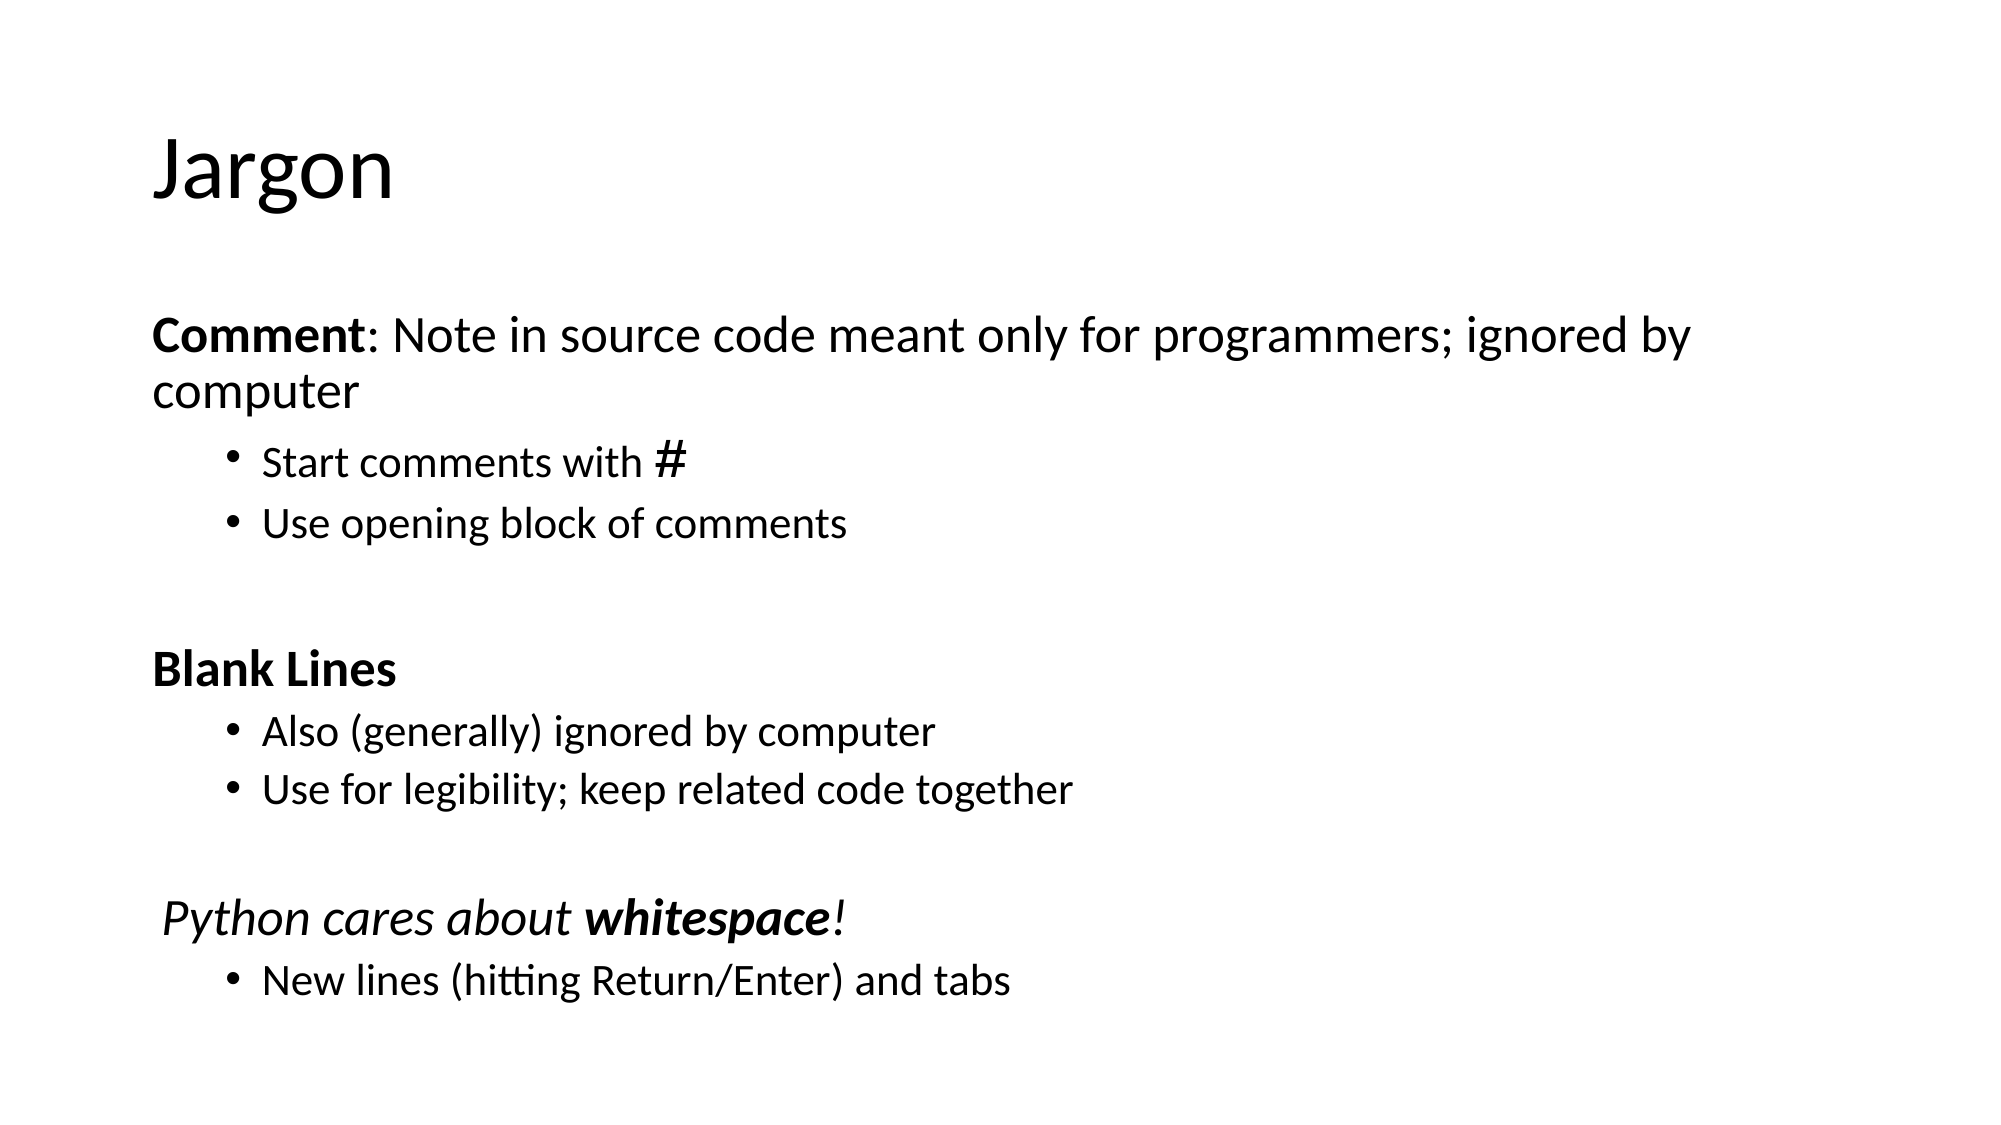

# Jargon
Comment: Note in source code meant only for programmers; ignored by computer
Start comments with #
Use opening block of comments

Blank Lines
Also (generally) ignored by computer
Use for legibility; keep related code together

Python cares about whitespace!
New lines (hitting Return/Enter) and tabs